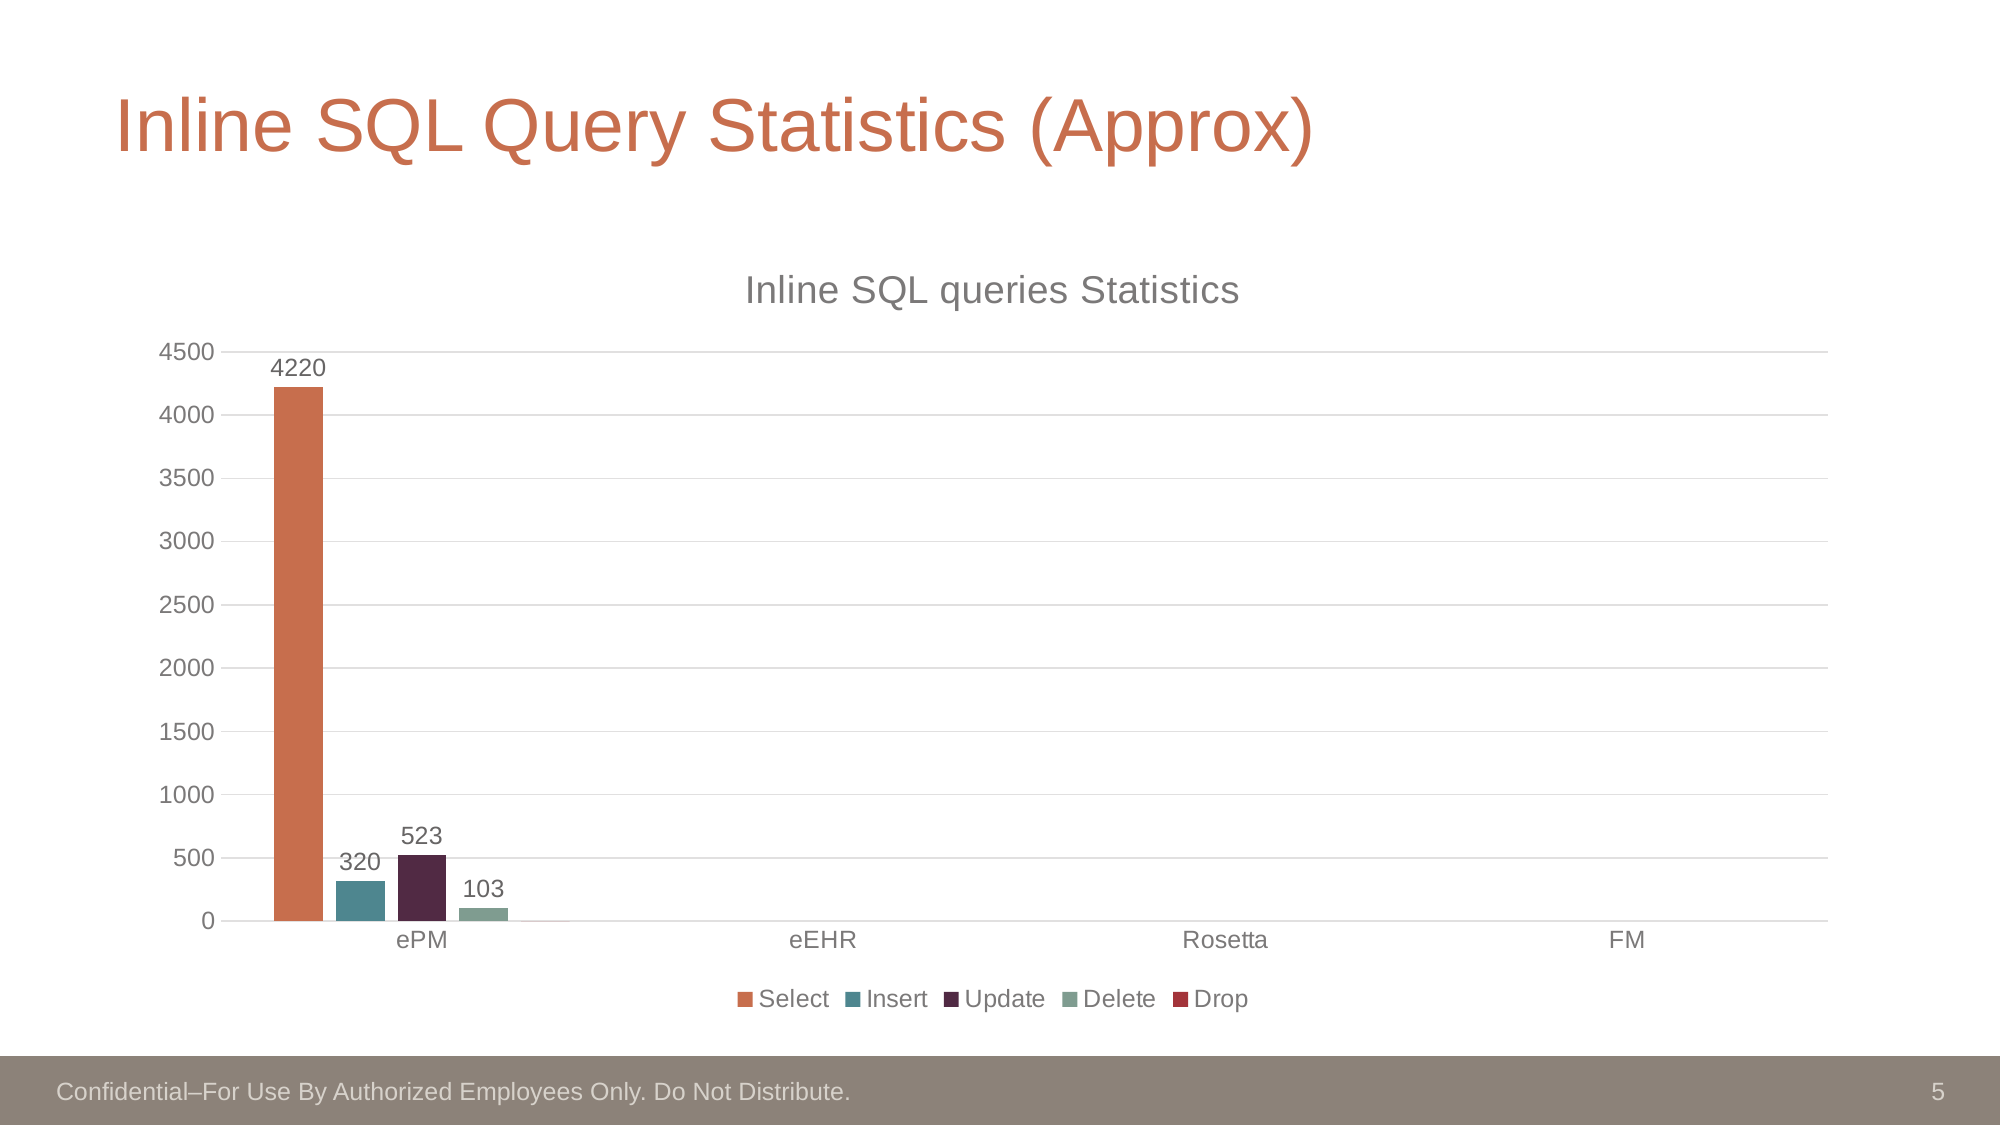

# Inline SQL Query Statistics (Approx)

### Chart: Inline SQL queries Statistics

| Category | Select | Insert | Update | Delete | Drop |
|---|---|---|---|---|---|
| ePM | 4220.0 | 320.0 | 523.0 | 103.0 | 0.0 |
| eEHR | None | None | None | None | None |
| Rosetta | None | None | None | None | None |
| FM | None | None | None | None | None |